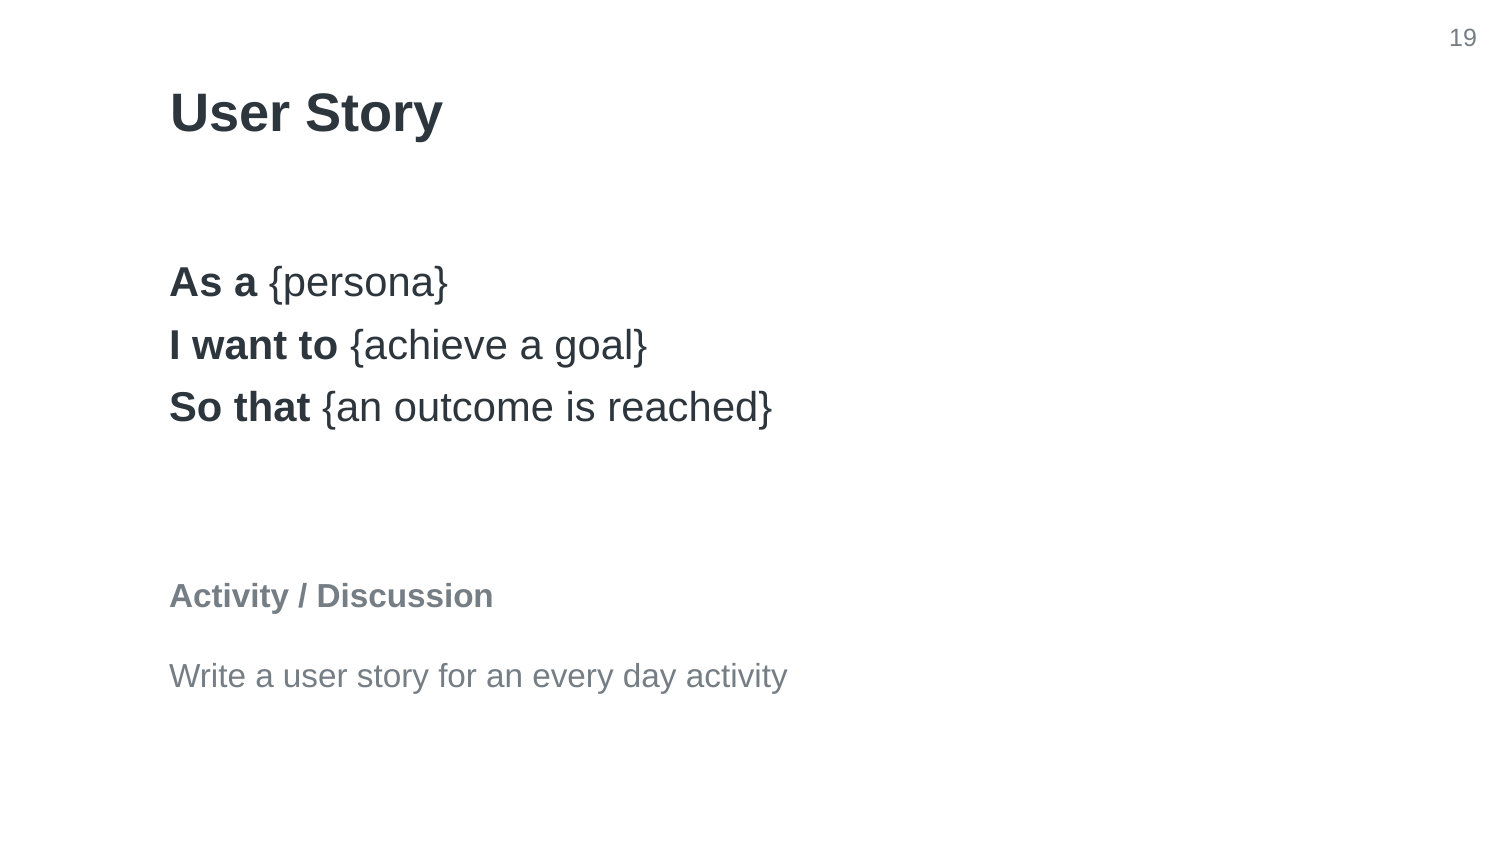

19
# User Story
As a {persona}
I want to {achieve a goal}
So that {an outcome is reached}
Activity / Discussion
Write a user story for an every day activity